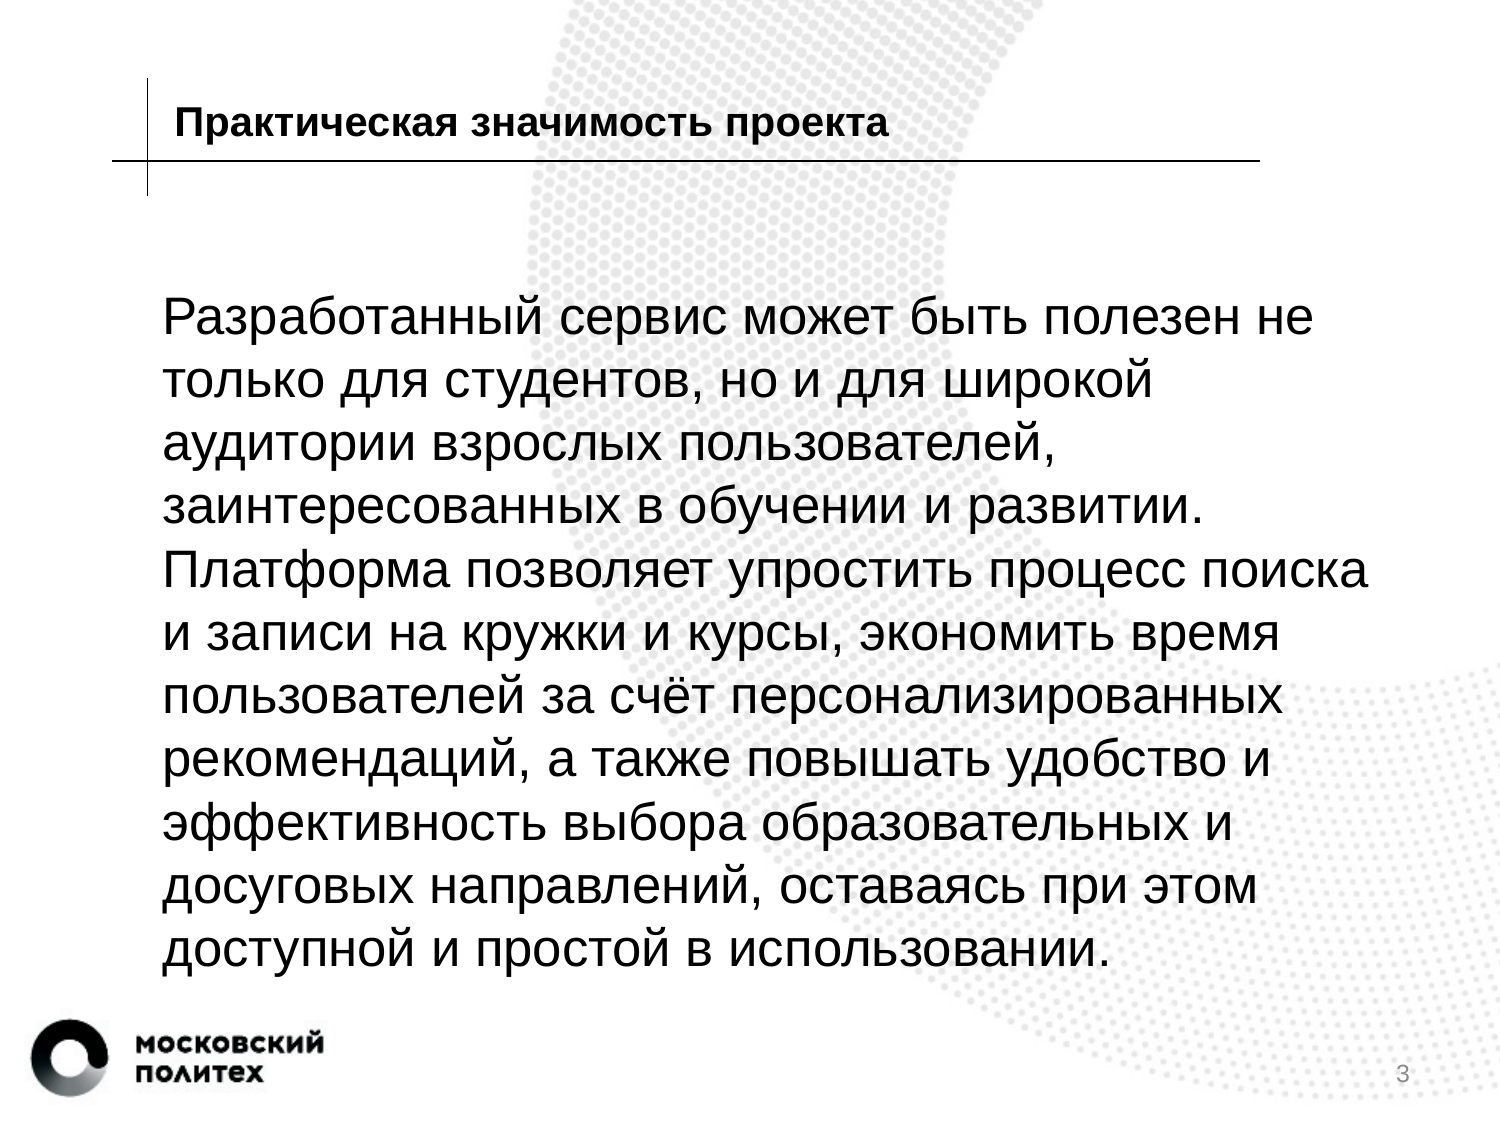

Практическая значимость проекта
Разработанный сервис может быть полезен не только для студентов, но и для широкой аудитории взрослых пользователей, заинтересованных в обучении и развитии. Платформа позволяет упростить процесс поиска и записи на кружки и курсы, экономить время пользователей за счёт персонализированных рекомендаций, а также повышать удобство и эффективность выбора образовательных и досуговых направлений, оставаясь при этом доступной и простой в использовании.
3